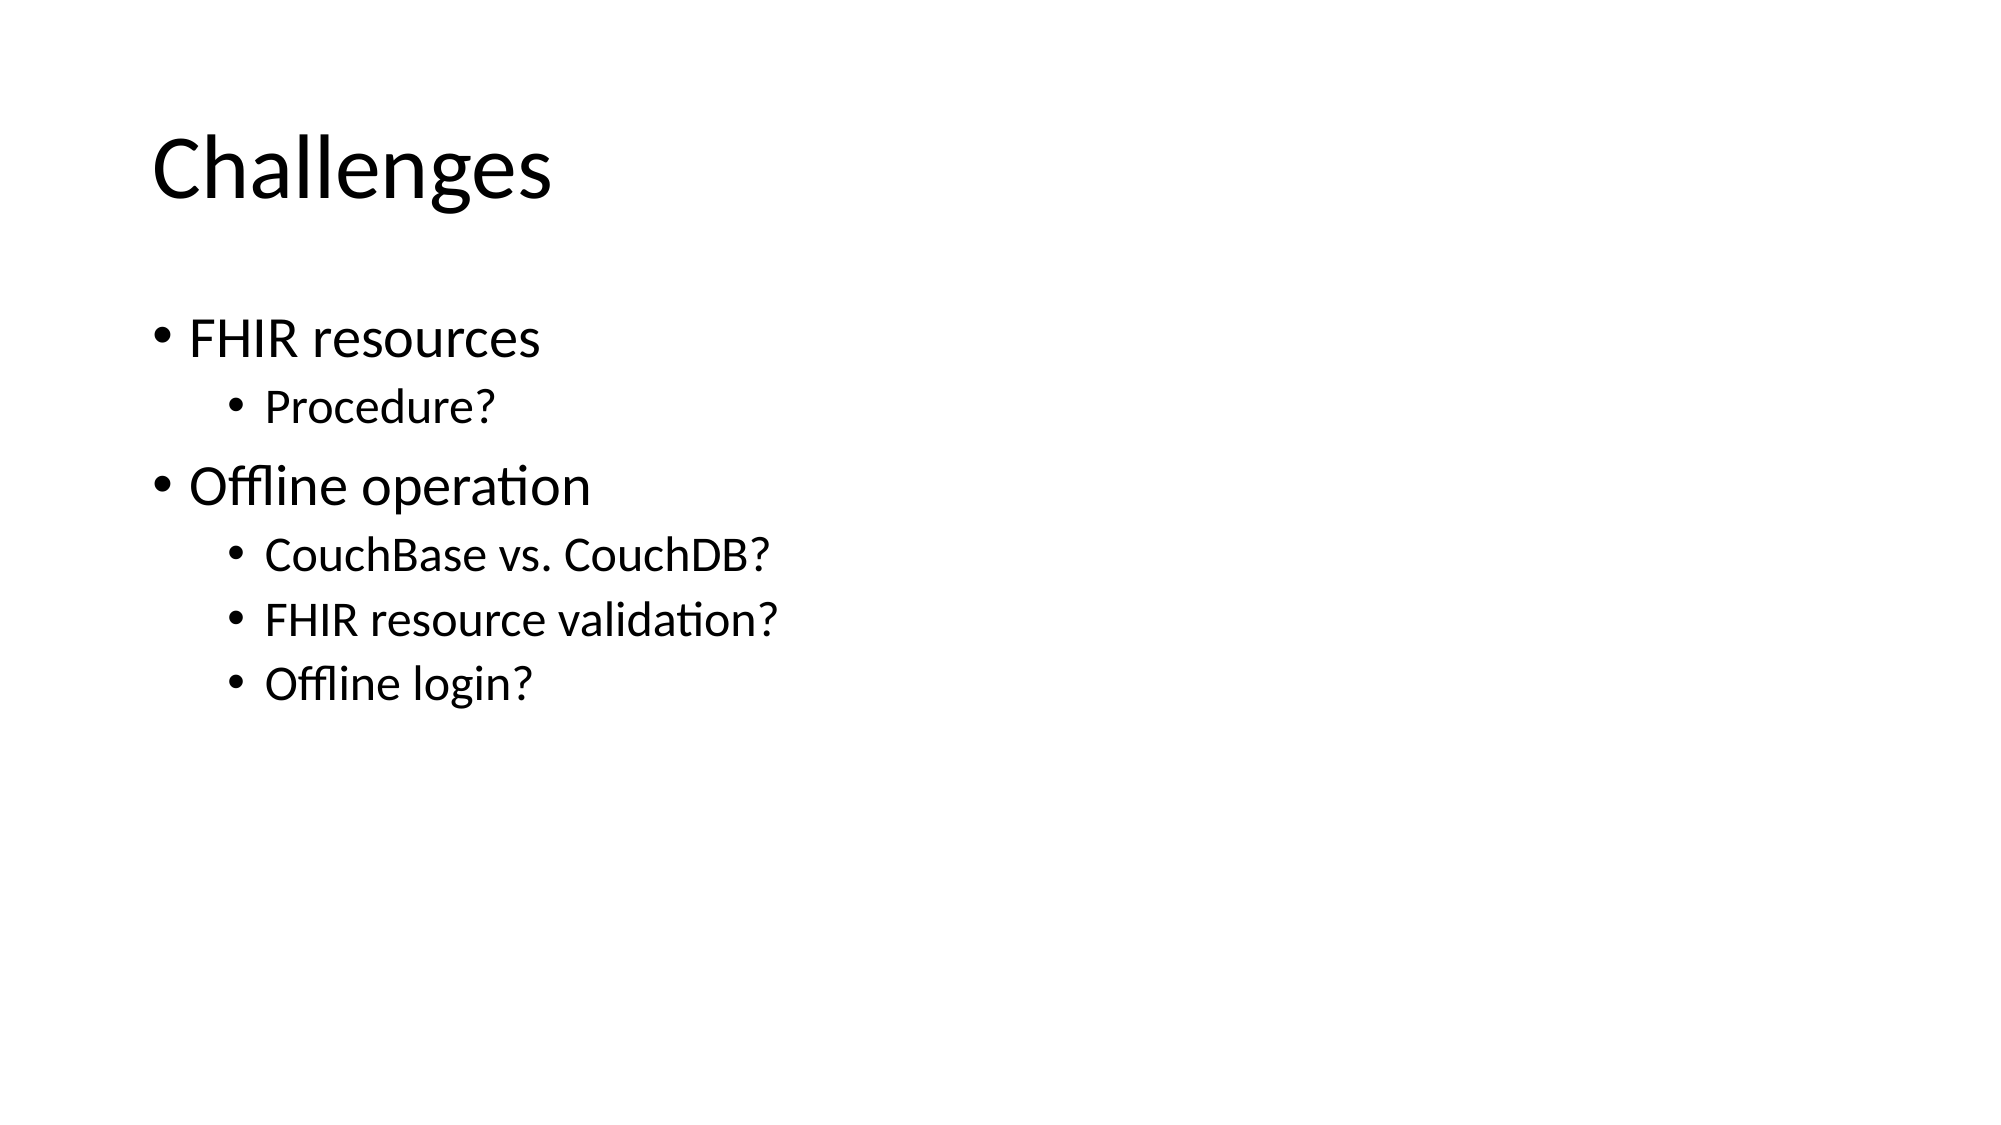

# Challenges
FHIR resources
Procedure?
Offline operation
CouchBase vs. CouchDB?
FHIR resource validation?
Offline login?